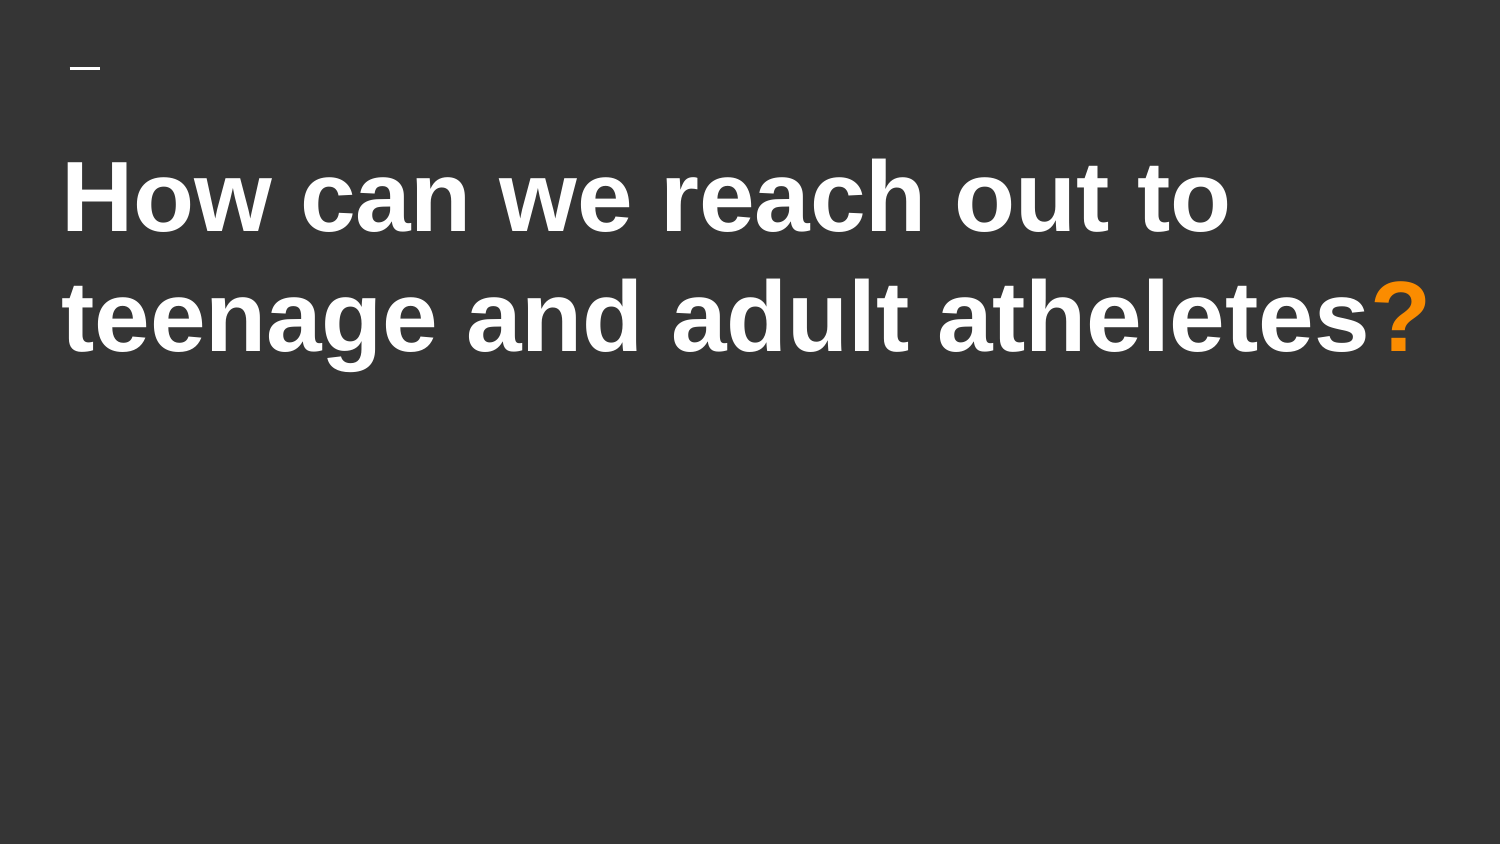

# How can we reach out to teenage and adult atheletes?